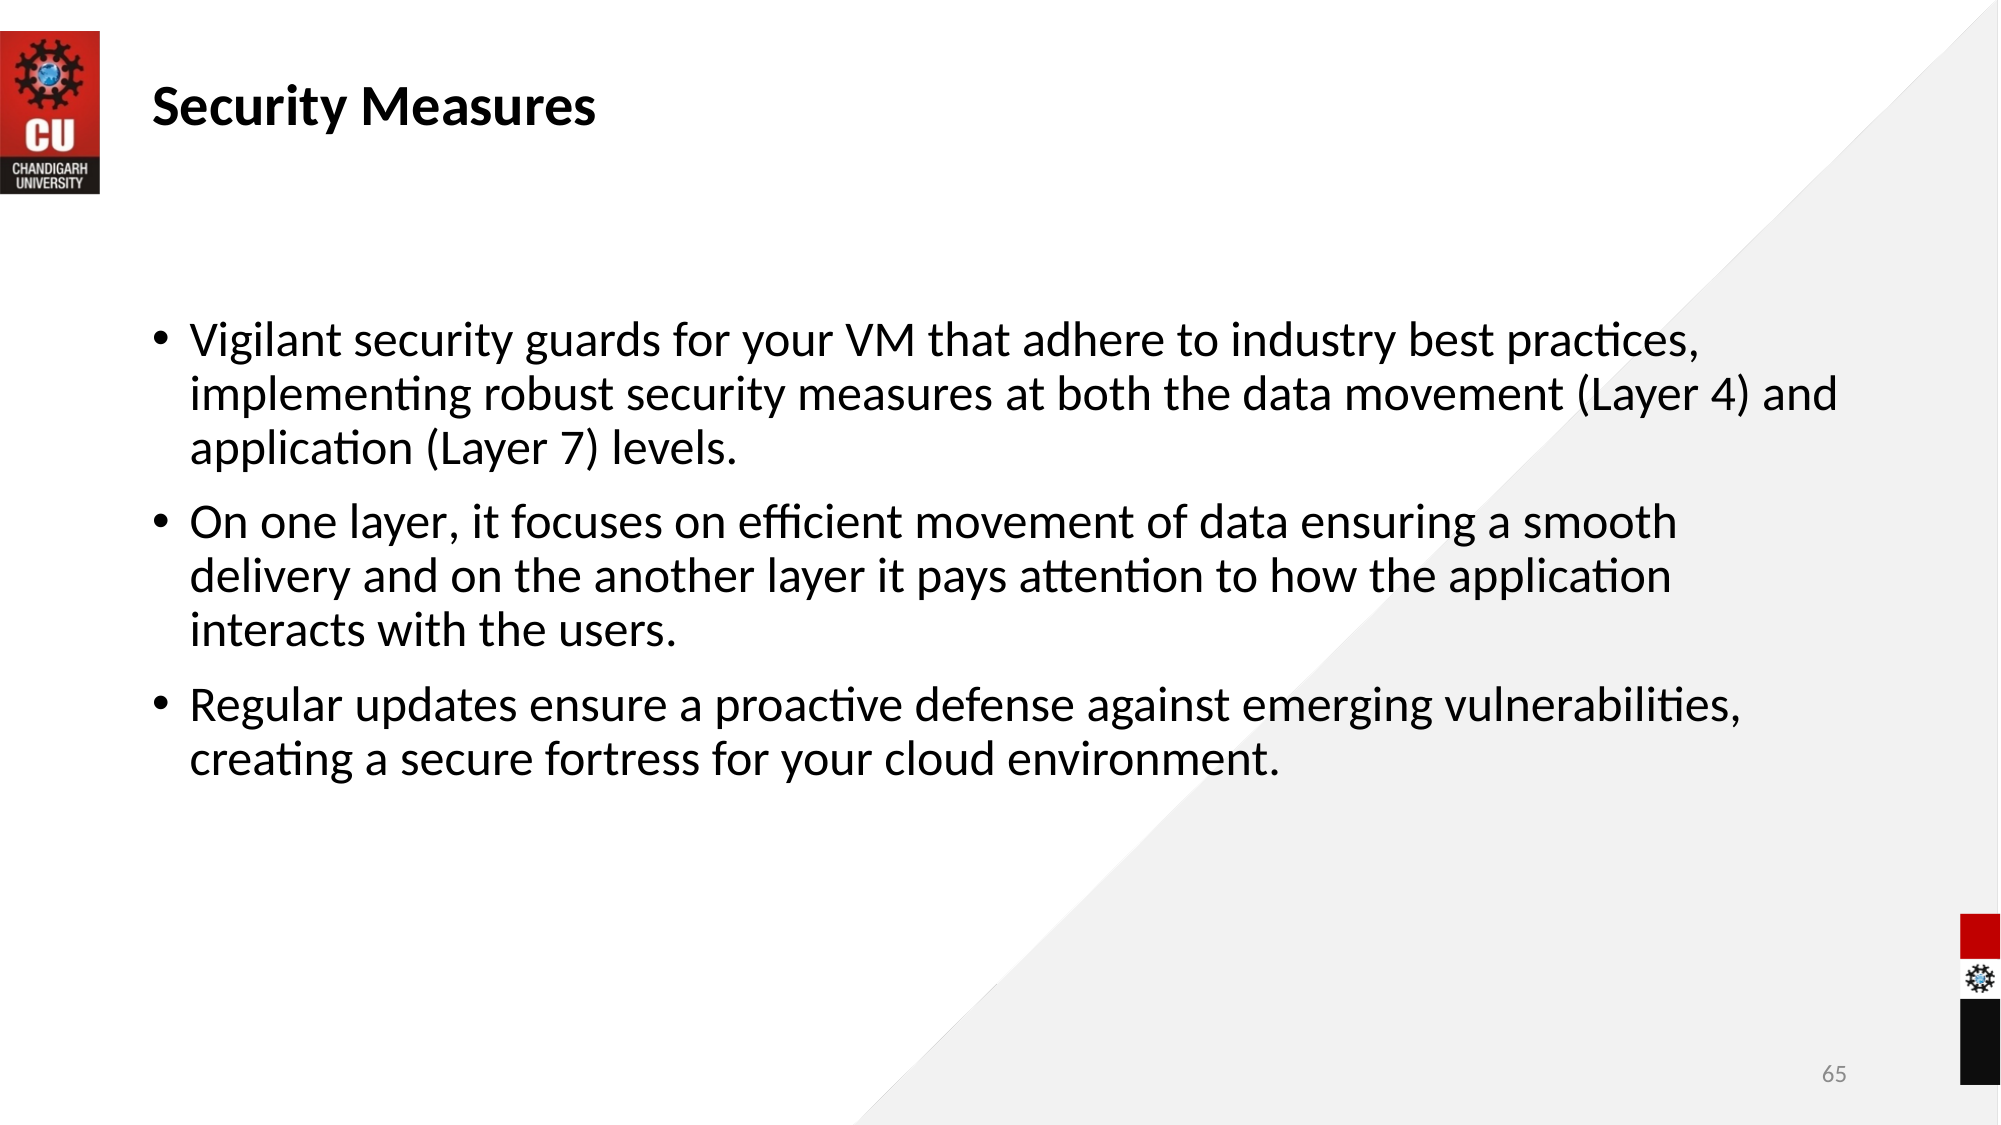

# Security Measures
Vigilant security guards for your VM that adhere to industry best practices, implementing robust security measures at both the data movement (Layer 4) and application (Layer 7) levels.
On one layer, it focuses on efficient movement of data ensuring a smooth delivery and on the another layer it pays attention to how the application interacts with the users.
Regular updates ensure a proactive defense against emerging vulnerabilities, creating a secure fortress for your cloud environment.

65